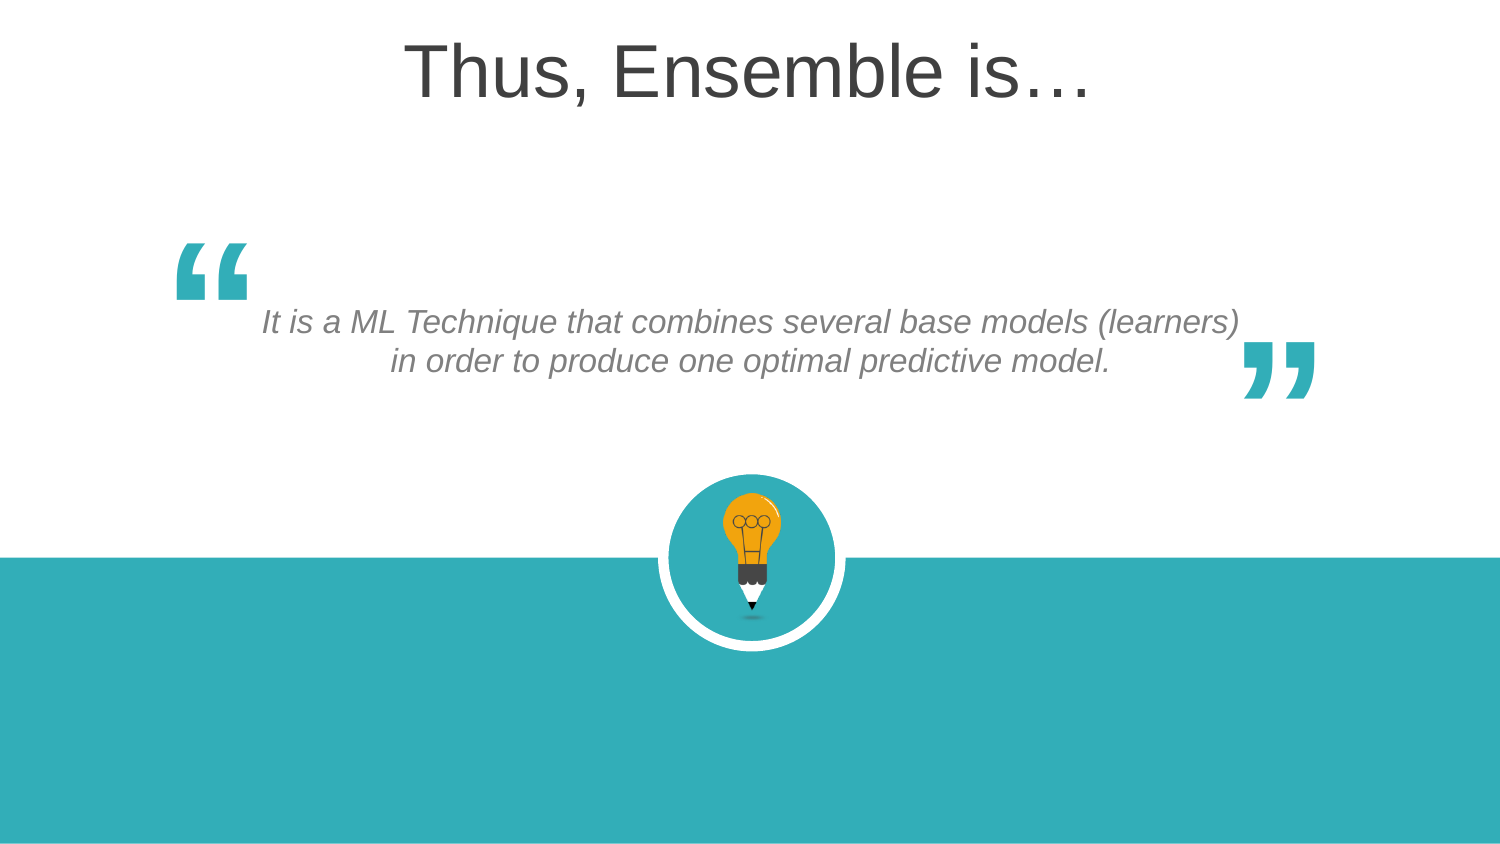

Thus, Ensemble is…

“
“
It is a ML Technique that combines several base models (learners) in order to produce one optimal predictive model.